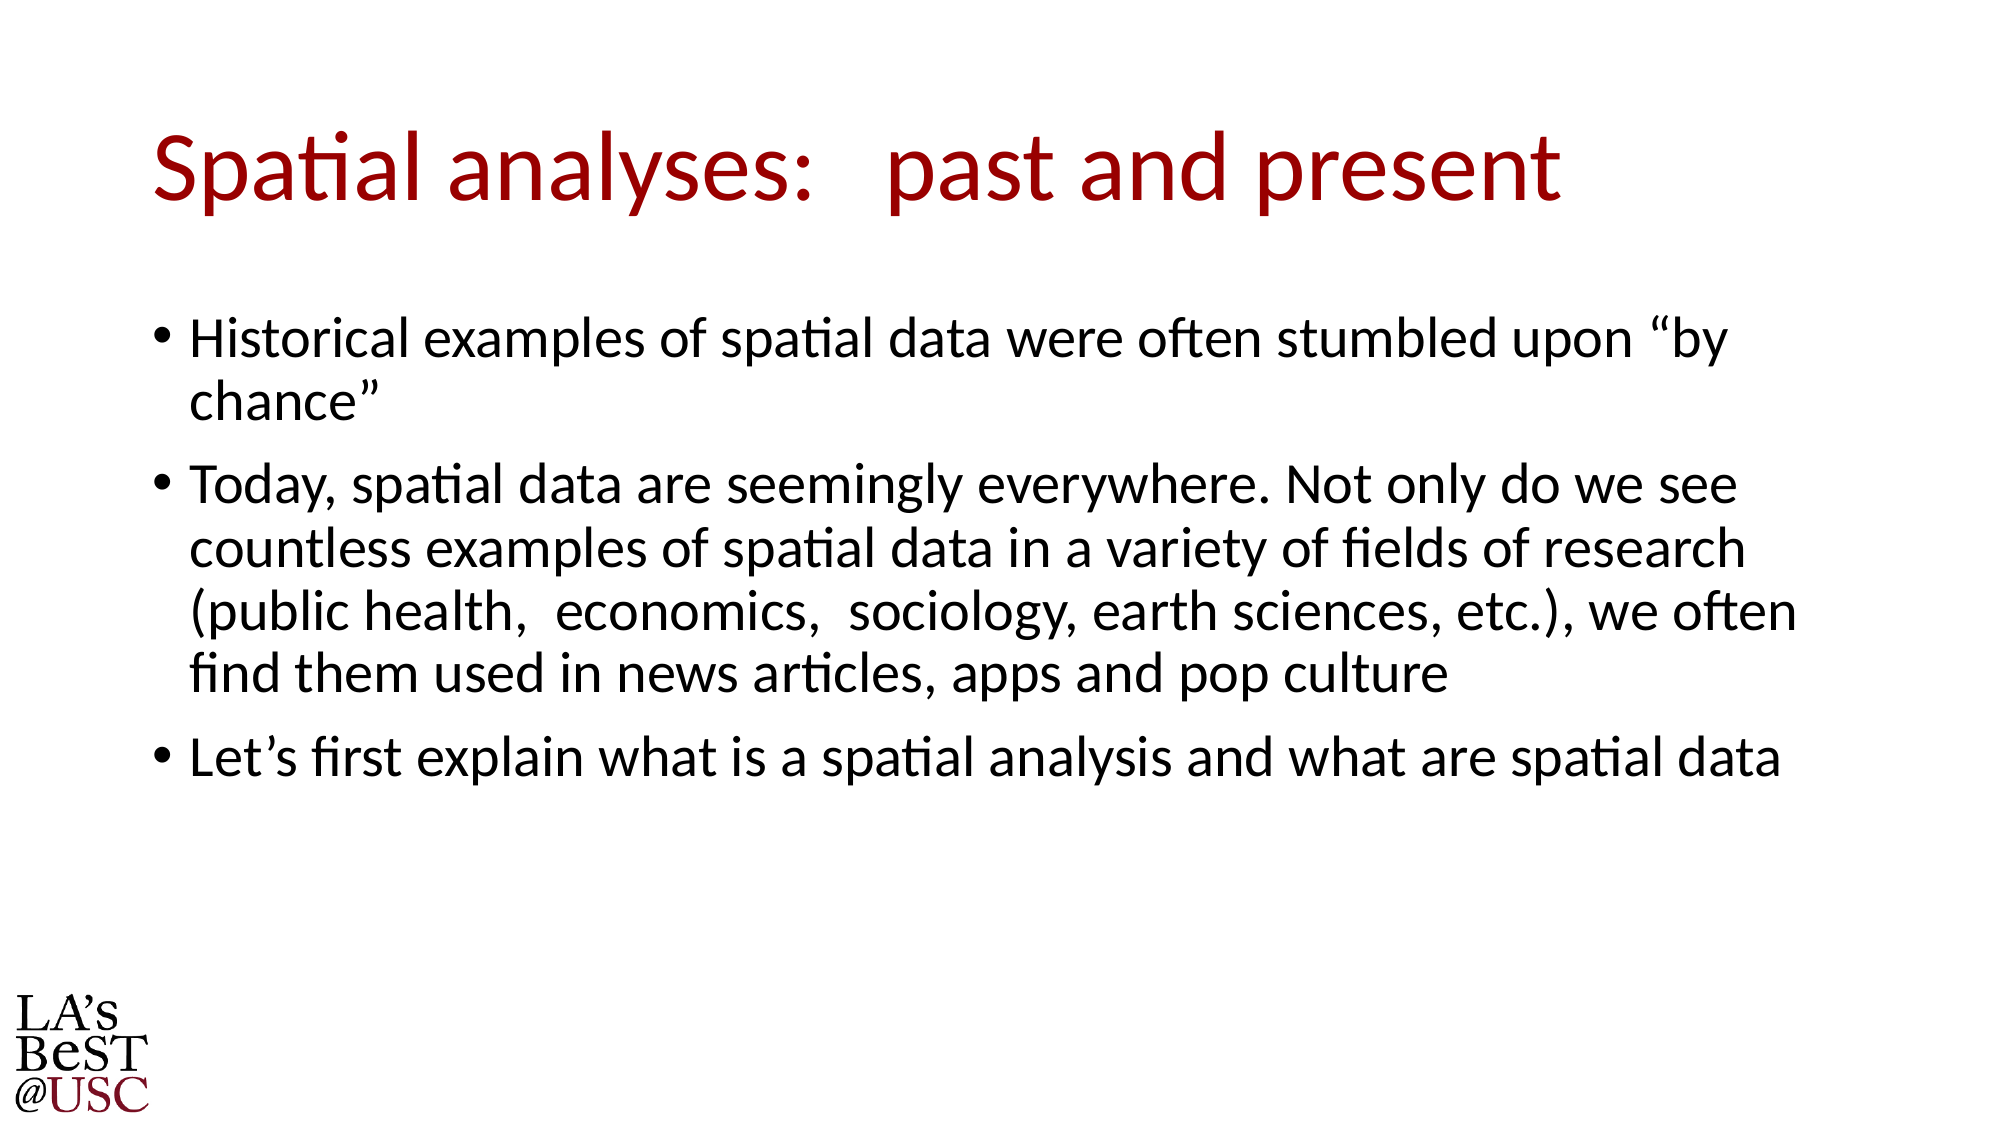

# Spatial analyses:   past and present
Historical examples of spatial data were often stumbled upon “by chance”
Today, spatial data are seemingly everywhere. Not only do we see countless examples of spatial data in a variety of fields of research (public health,  economics,  sociology, earth sciences, etc.), we often find them used in news articles, apps and pop culture
Let’s first explain what is a spatial analysis and what are spatial data